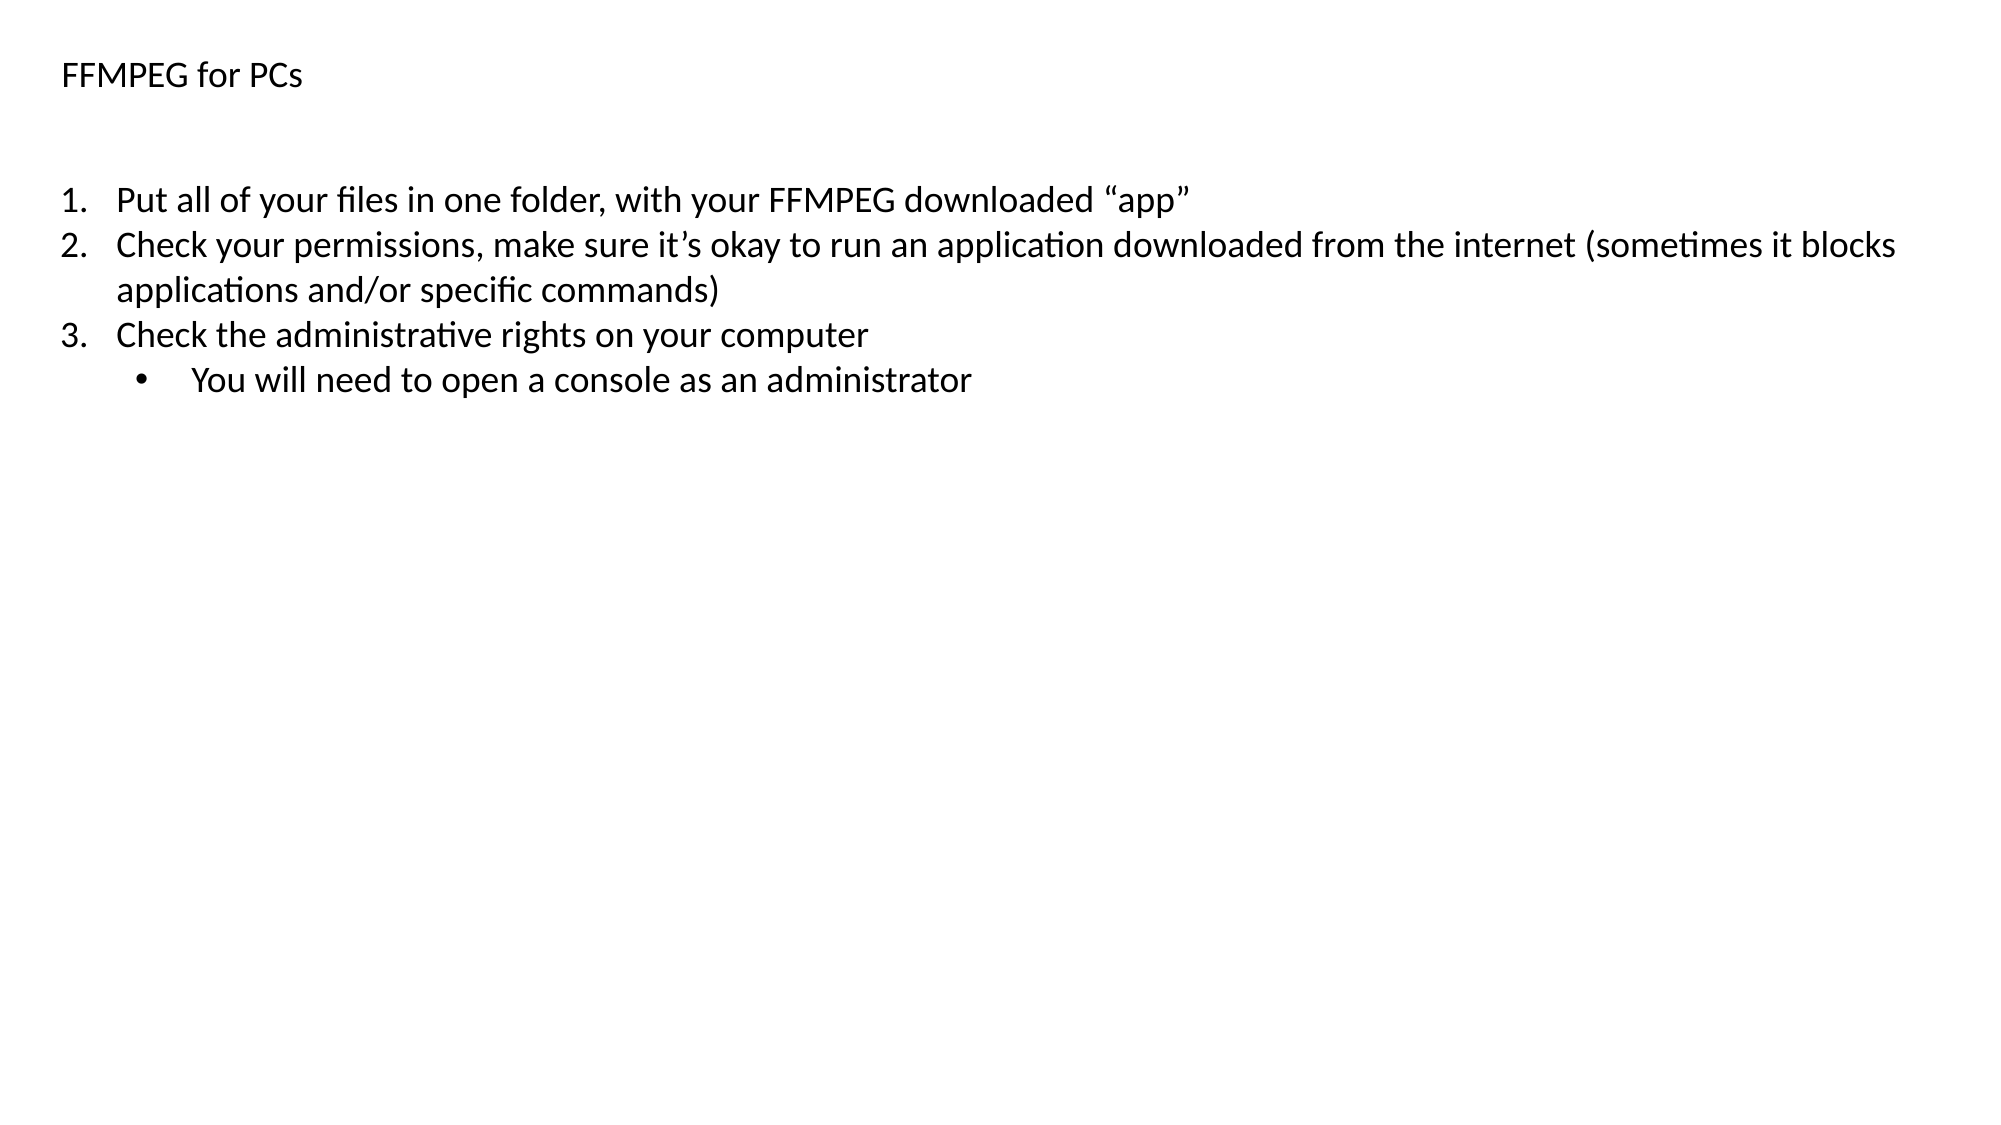

FFMPEG for PCs
Put all of your files in one folder, with your FFMPEG downloaded “app”
Check your permissions, make sure it’s okay to run an application downloaded from the internet (sometimes it blocks applications and/or specific commands)
Check the administrative rights on your computer
You will need to open a console as an administrator